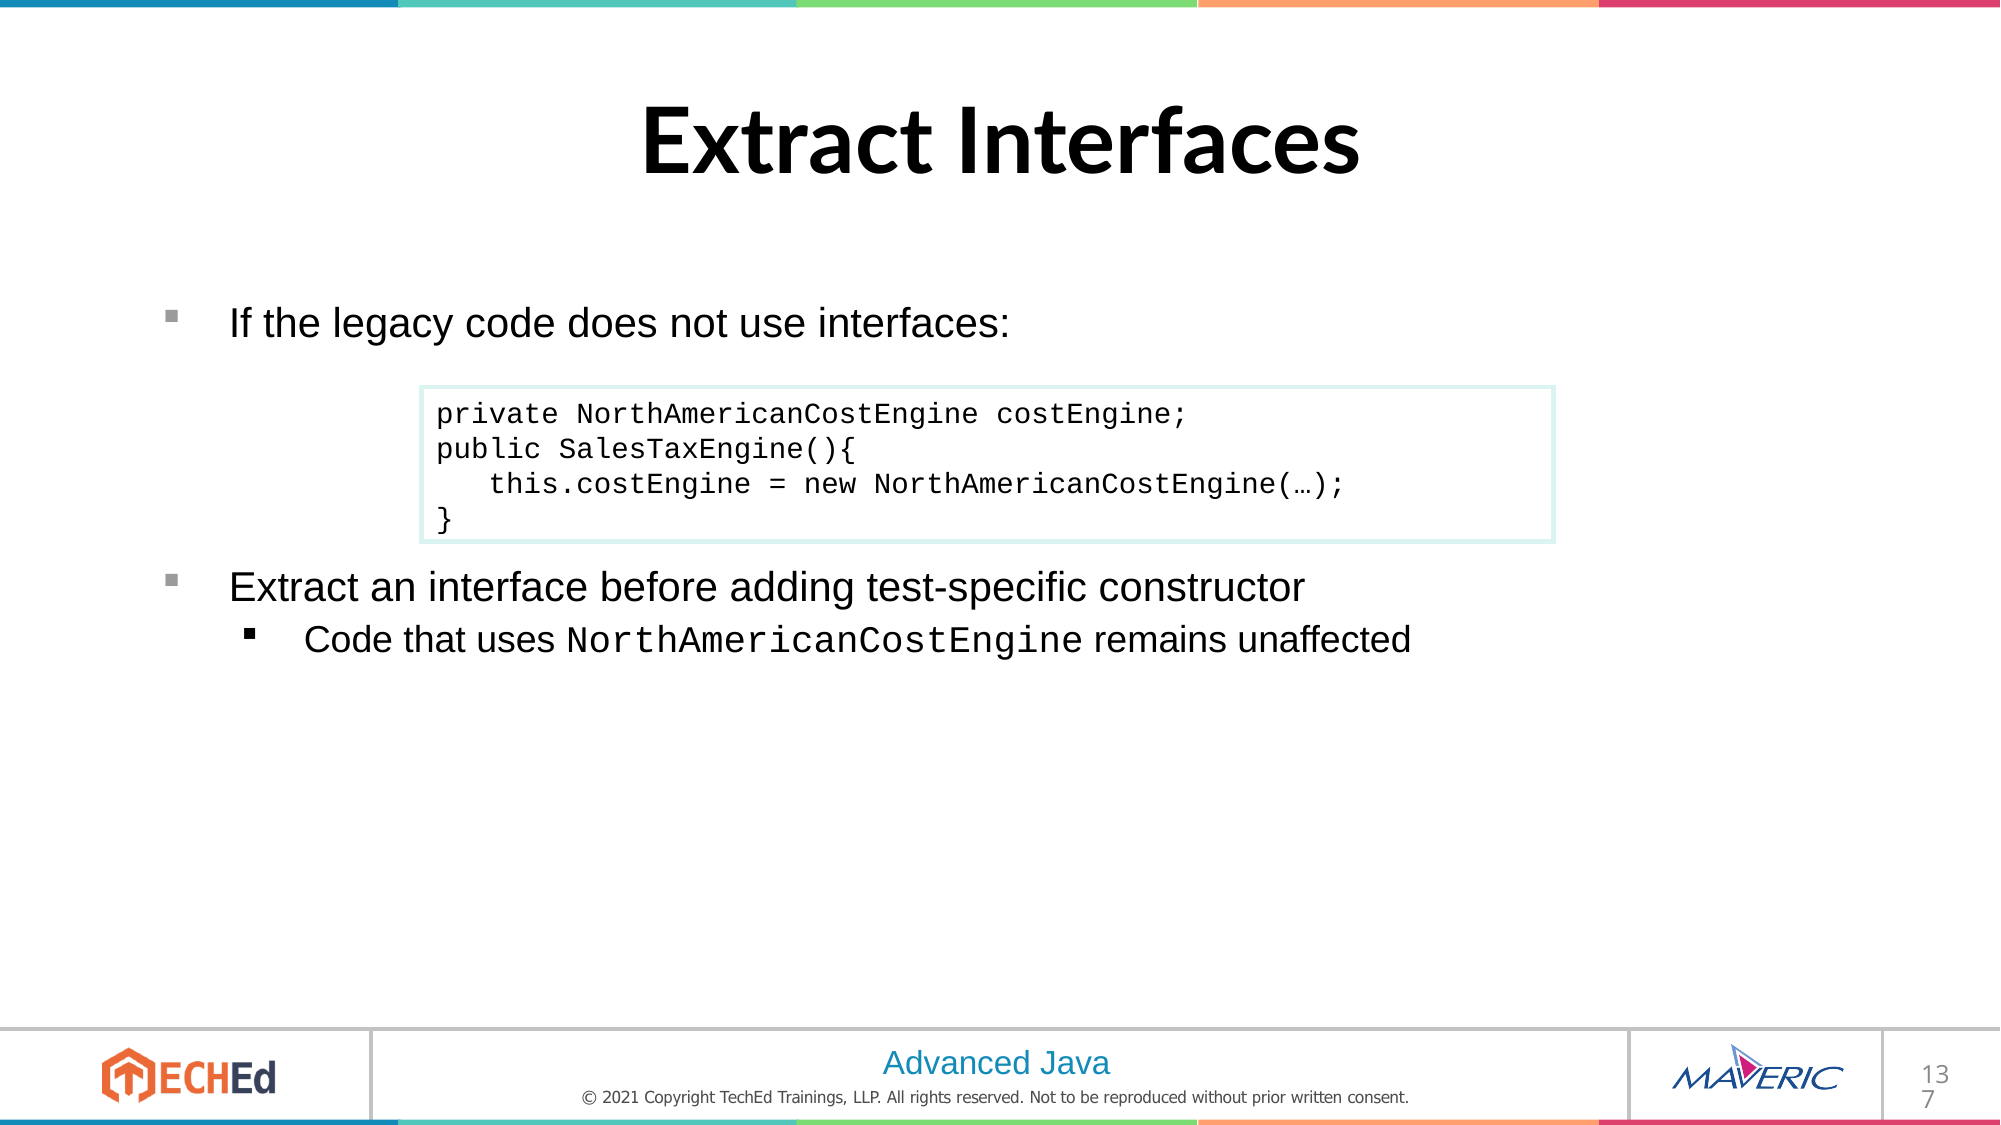

# Extract Interfaces
If the legacy code does not use interfaces:

Extract an interface before adding test-specific constructor
Code that uses NorthAmericanCostEngine remains unaffected

private NorthAmericanCostEngine costEngine;
public SalesTaxEngine(){
   this.costEngine = new NorthAmericanCostEngine(…);
}